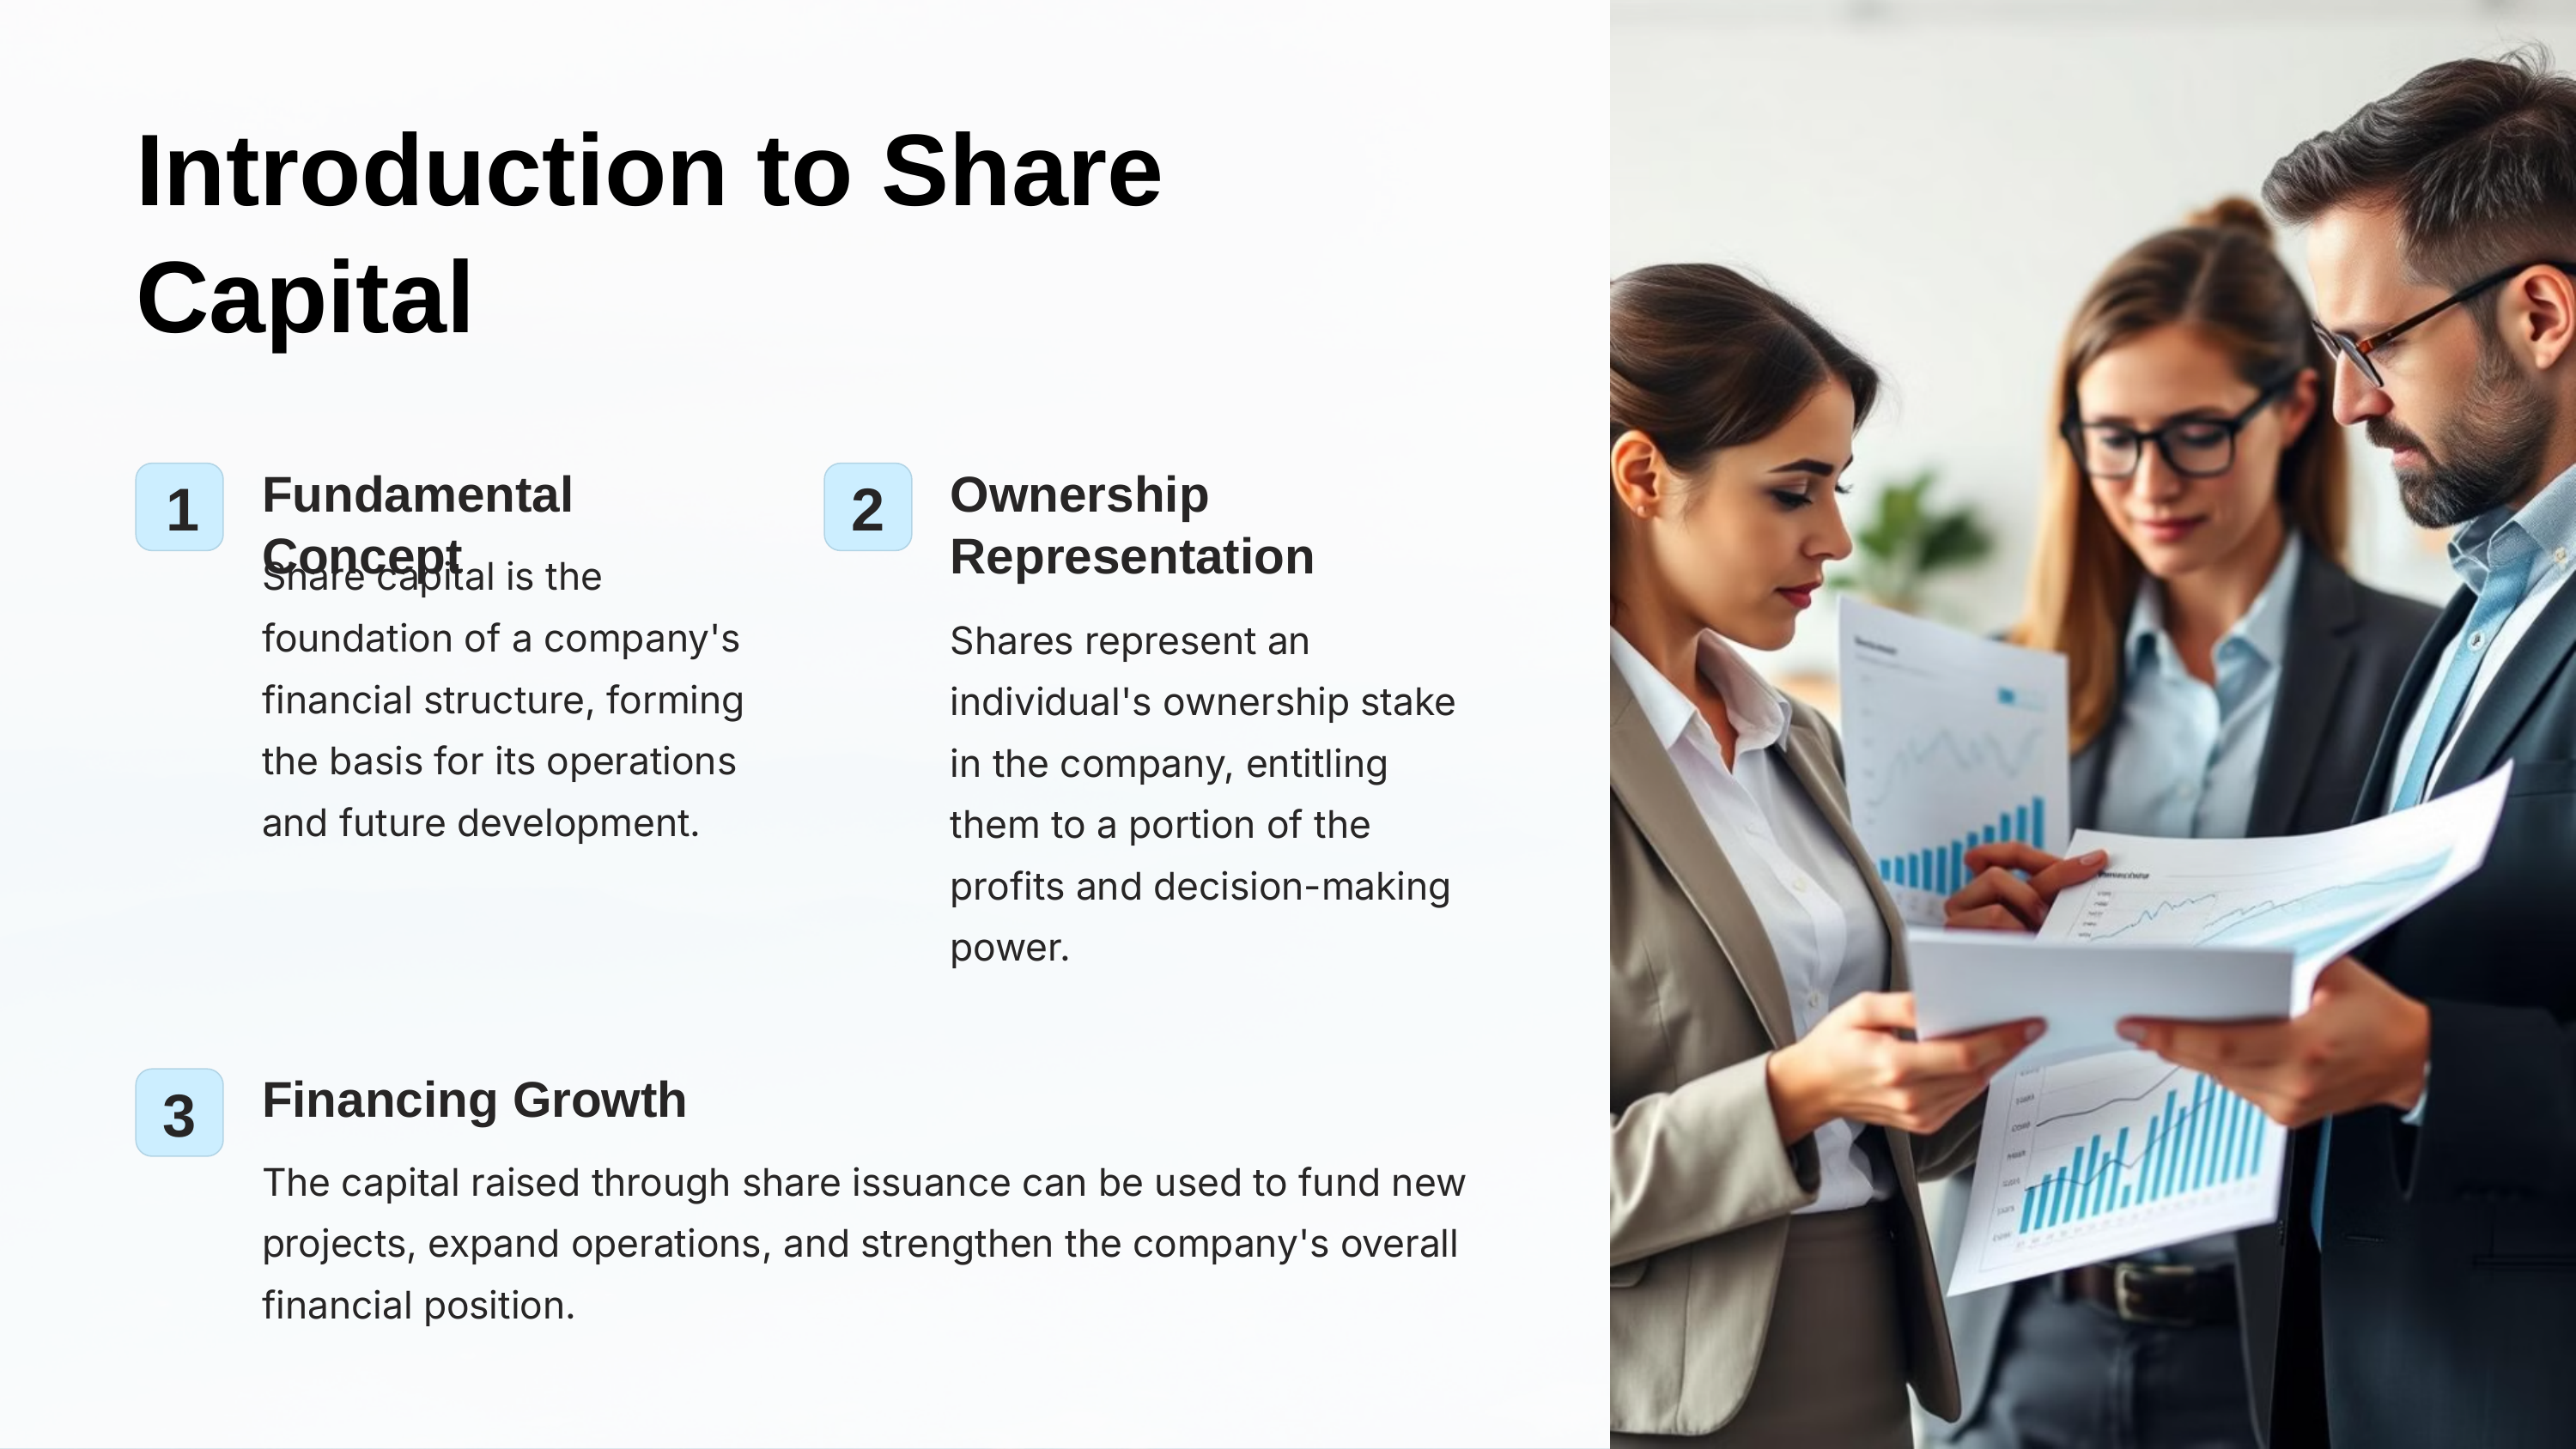

Introduction to Share Capital
Fundamental Concept
Ownership Representation

1
2
Share capital is the foundation of a company's financial structure, forming the basis for its operations and future development.
Shares represent an individual's ownership stake in the company, entitling them to a portion of the profits and decision-making power.
Financing Growth

3
The capital raised through share issuance can be used to fund new projects, expand operations, and strengthen the company's overall financial position.